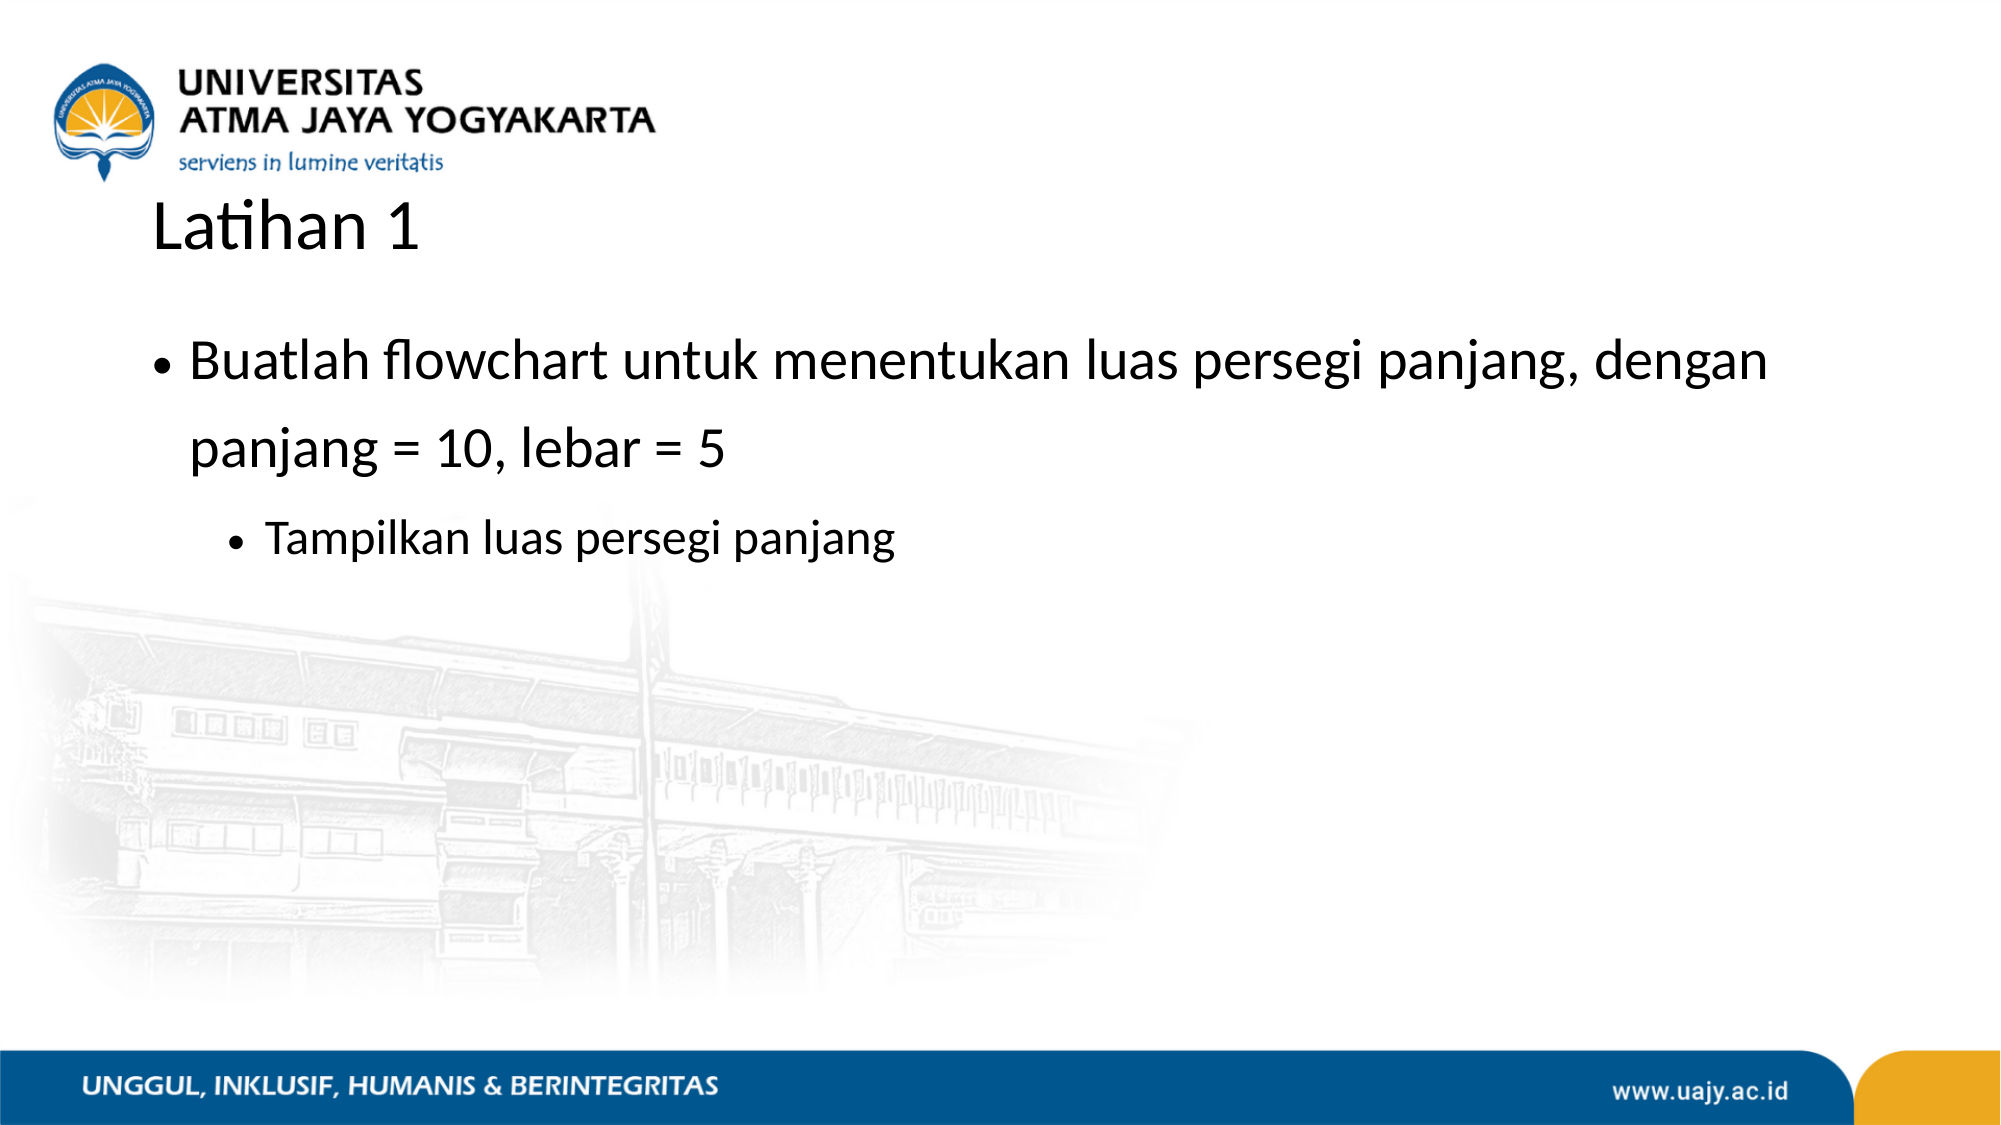

# Latihan 1
Buatlah flowchart untuk menentukan luas persegi panjang, dengan panjang = 10, lebar = 5
Tampilkan luas persegi panjang